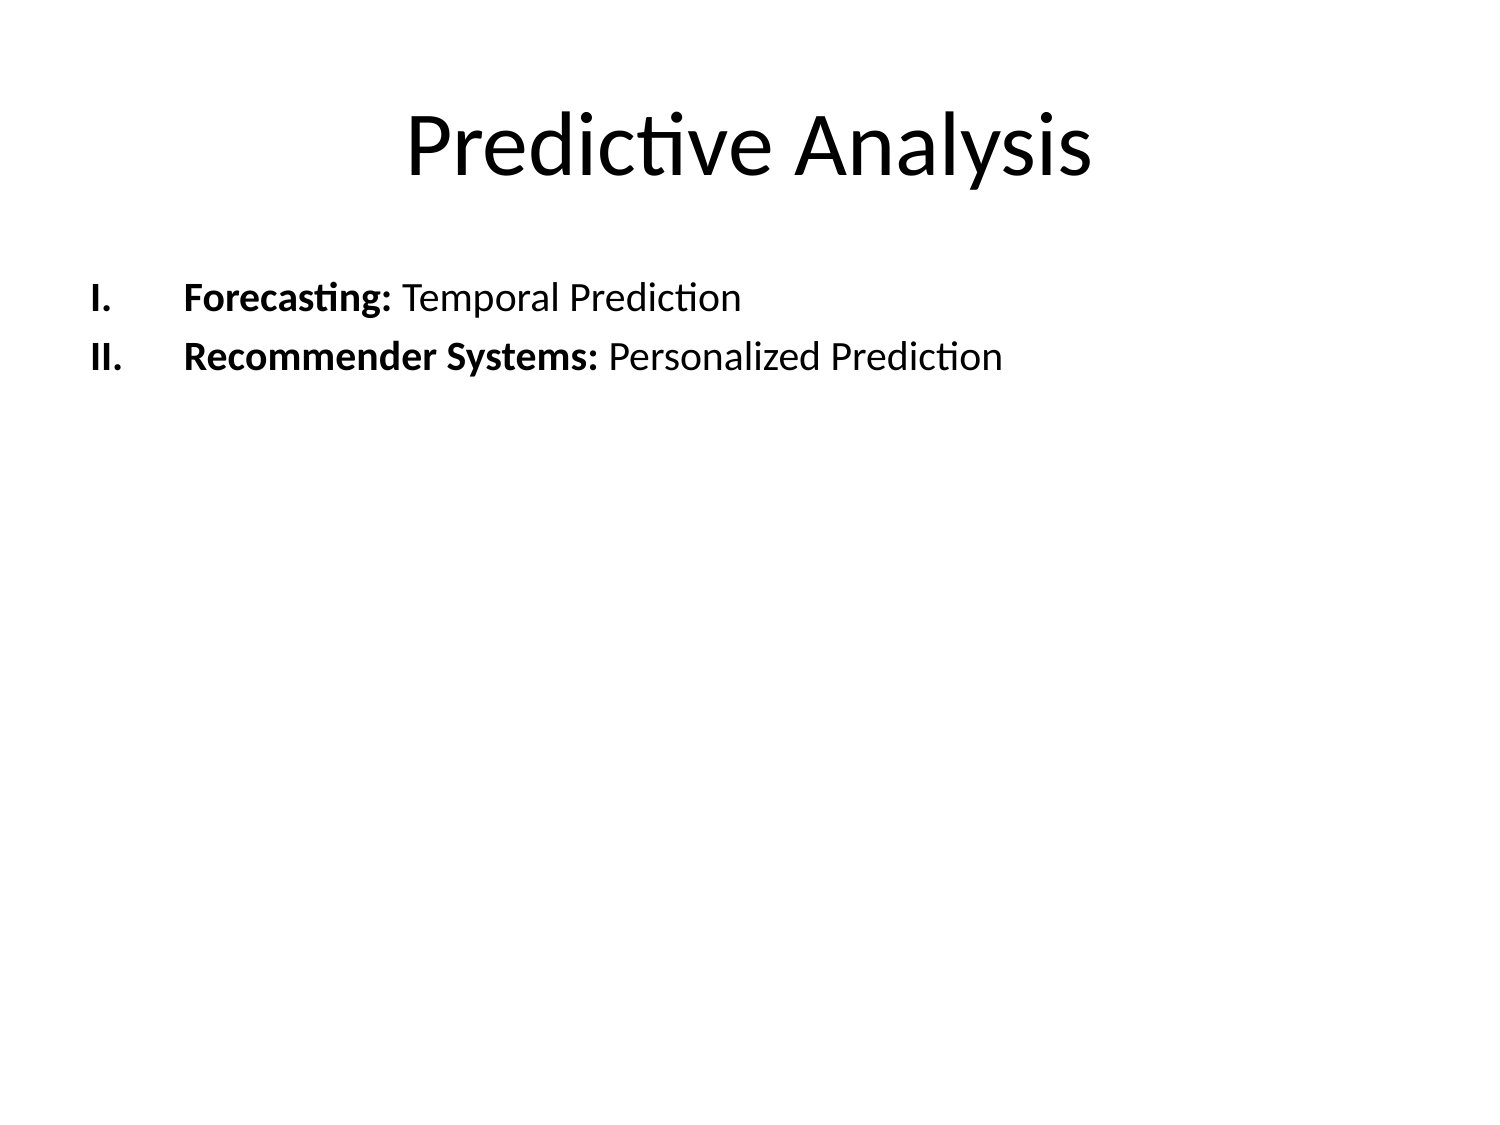

# Predictive Analysis
Forecasting: Temporal Prediction
Recommender Systems: Personalized Prediction